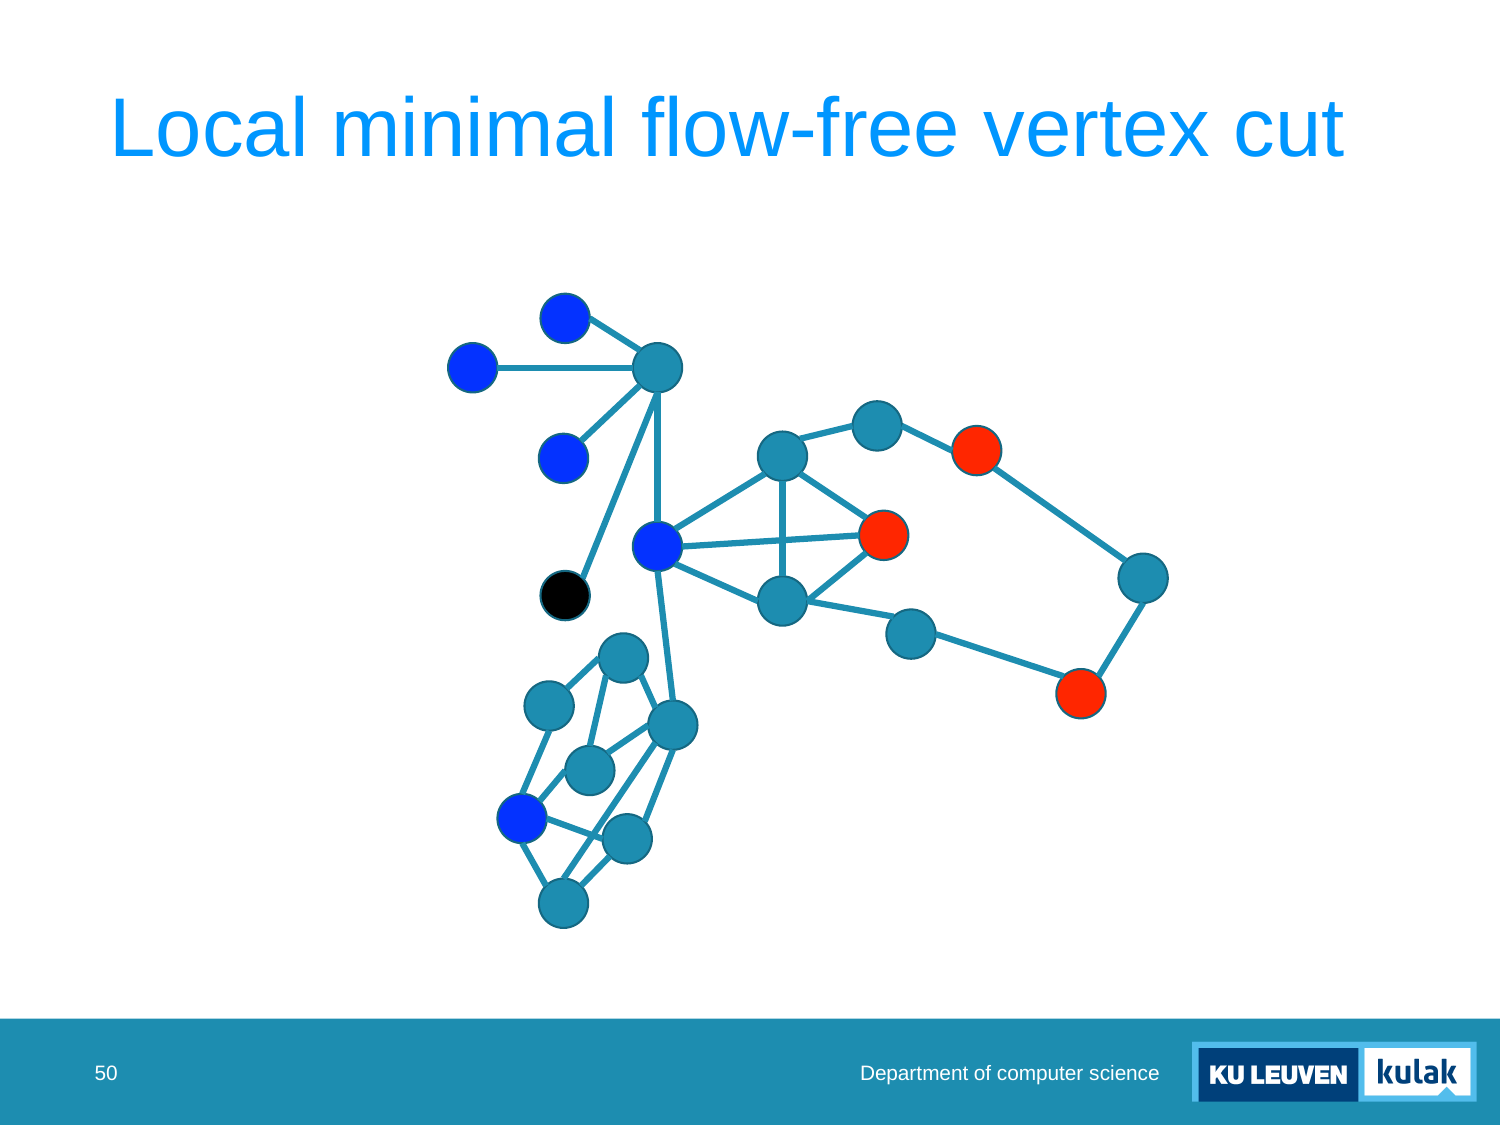

# Local minimal flow-free vertex cut

Department of computer science
50